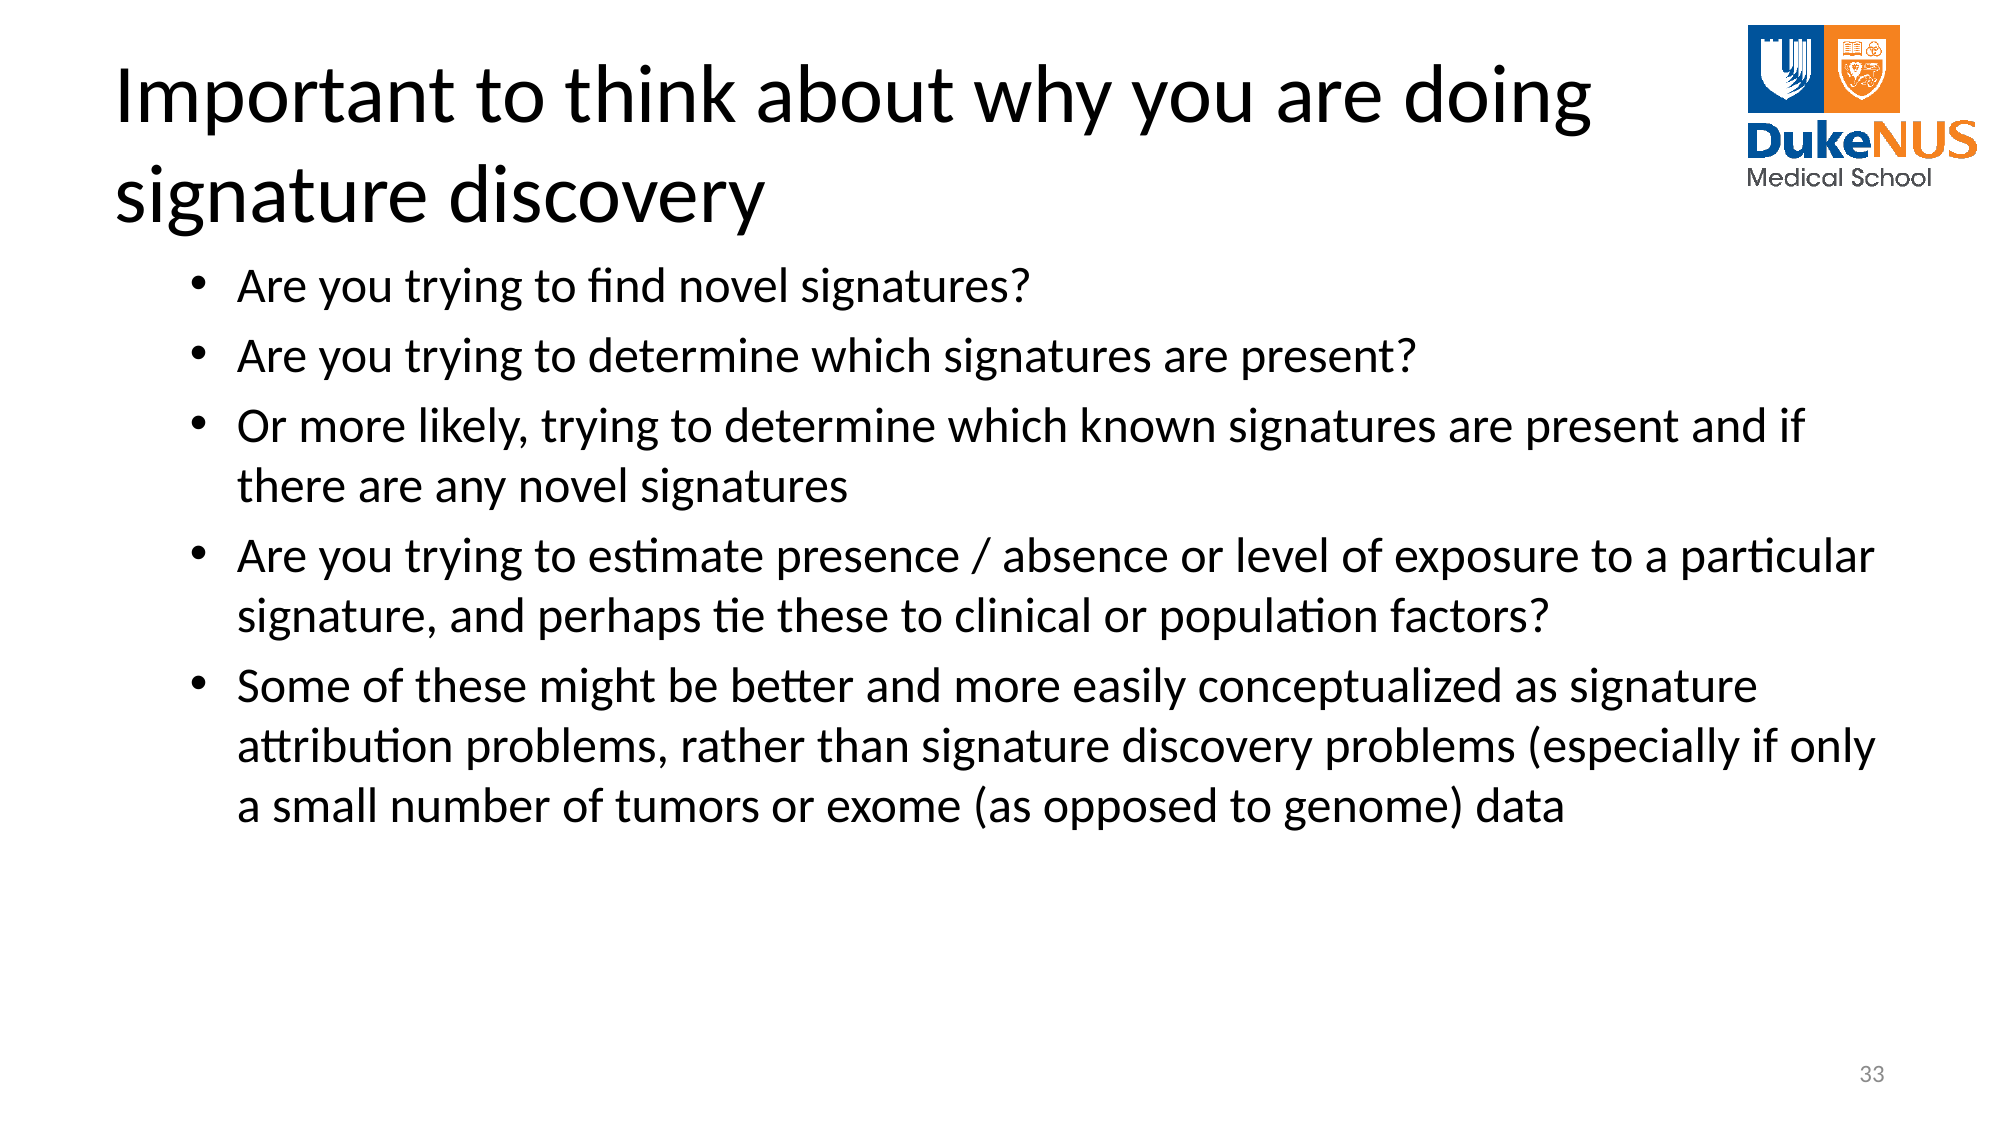

# Important to think about why you are doing signature discovery
Are you trying to find novel signatures?
Are you trying to determine which signatures are present?
Or more likely, trying to determine which known signatures are present and if there are any novel signatures
Are you trying to estimate presence / absence or level of exposure to a particular signature, and perhaps tie these to clinical or population factors?
Some of these might be better and more easily conceptualized as signature attribution problems, rather than signature discovery problems (especially if only a small number of tumors or exome (as opposed to genome) data
33